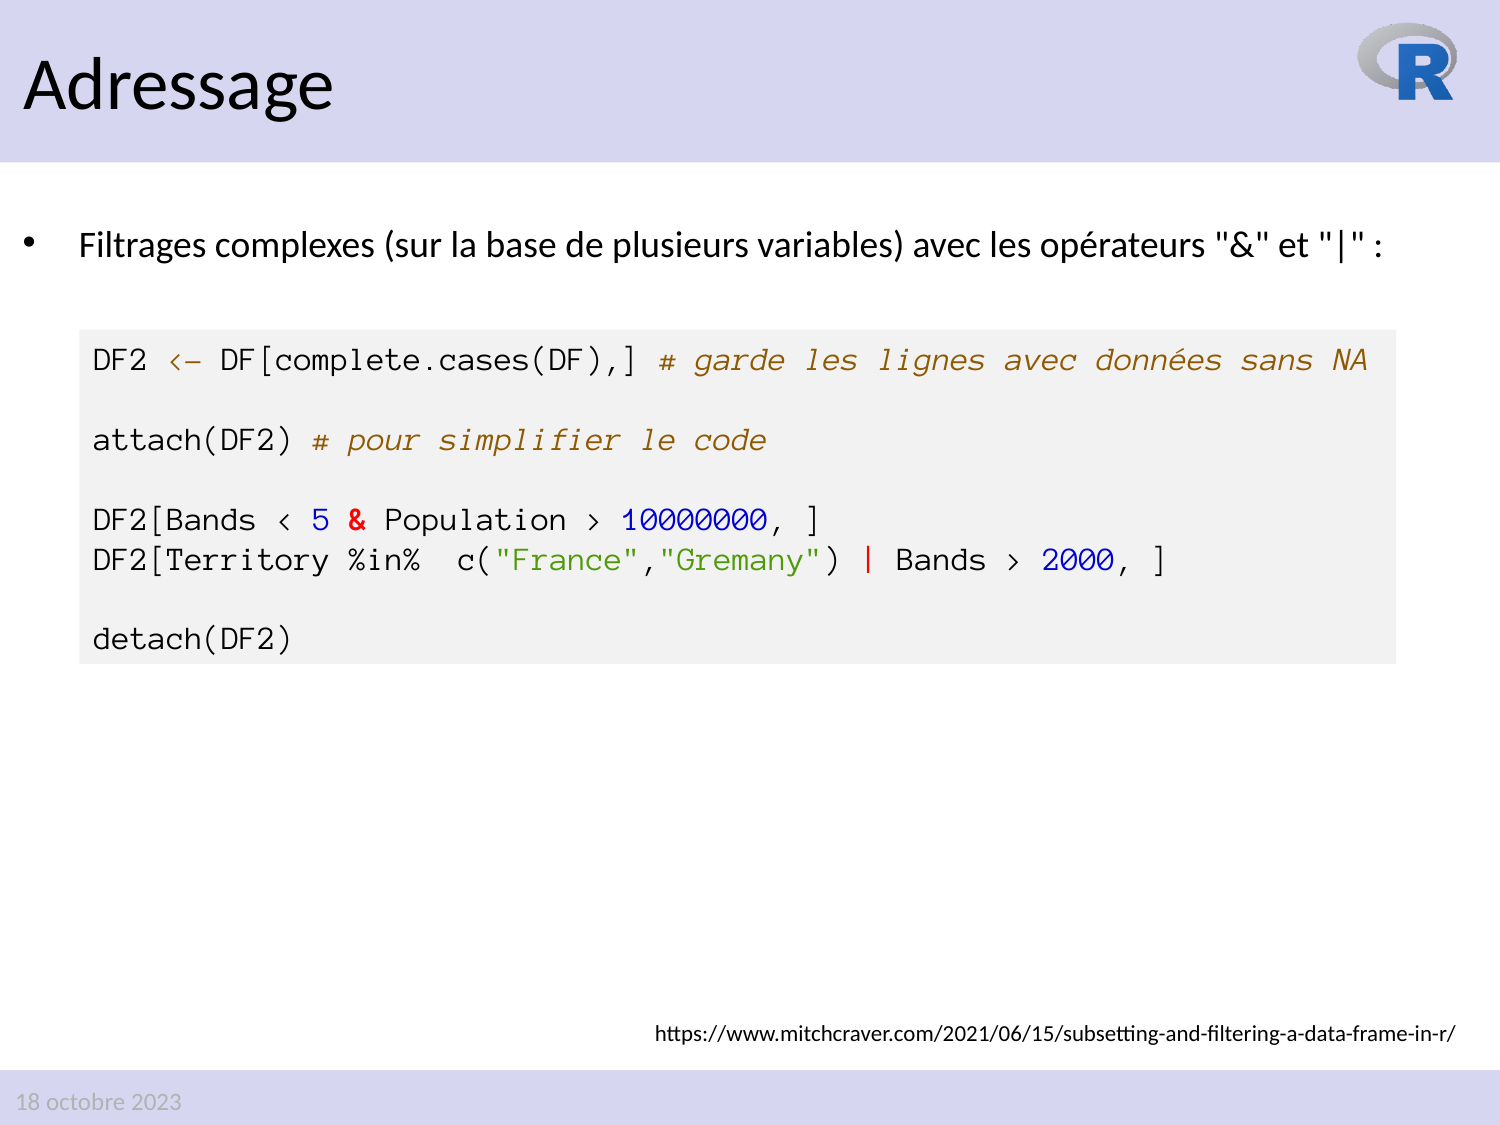

Adressage
Filtrages complexes (sur la base de plusieurs variables) avec les opérateurs "&" et "|" :
DF2 <- DF[complete.cases(DF),] # garde les lignes avec données sans NA
attach(DF2) # pour simplifier le code
DF2[Bands < 5 & Population > 10000000, ]
DF2[Territory %in%  c("France","Gremany") | Bands > 2000, ]
detach(DF2)
https://www.mitchcraver.com/2021/06/15/subsetting-and-filtering-a-data-frame-in-r/
18 octobre 2023
60